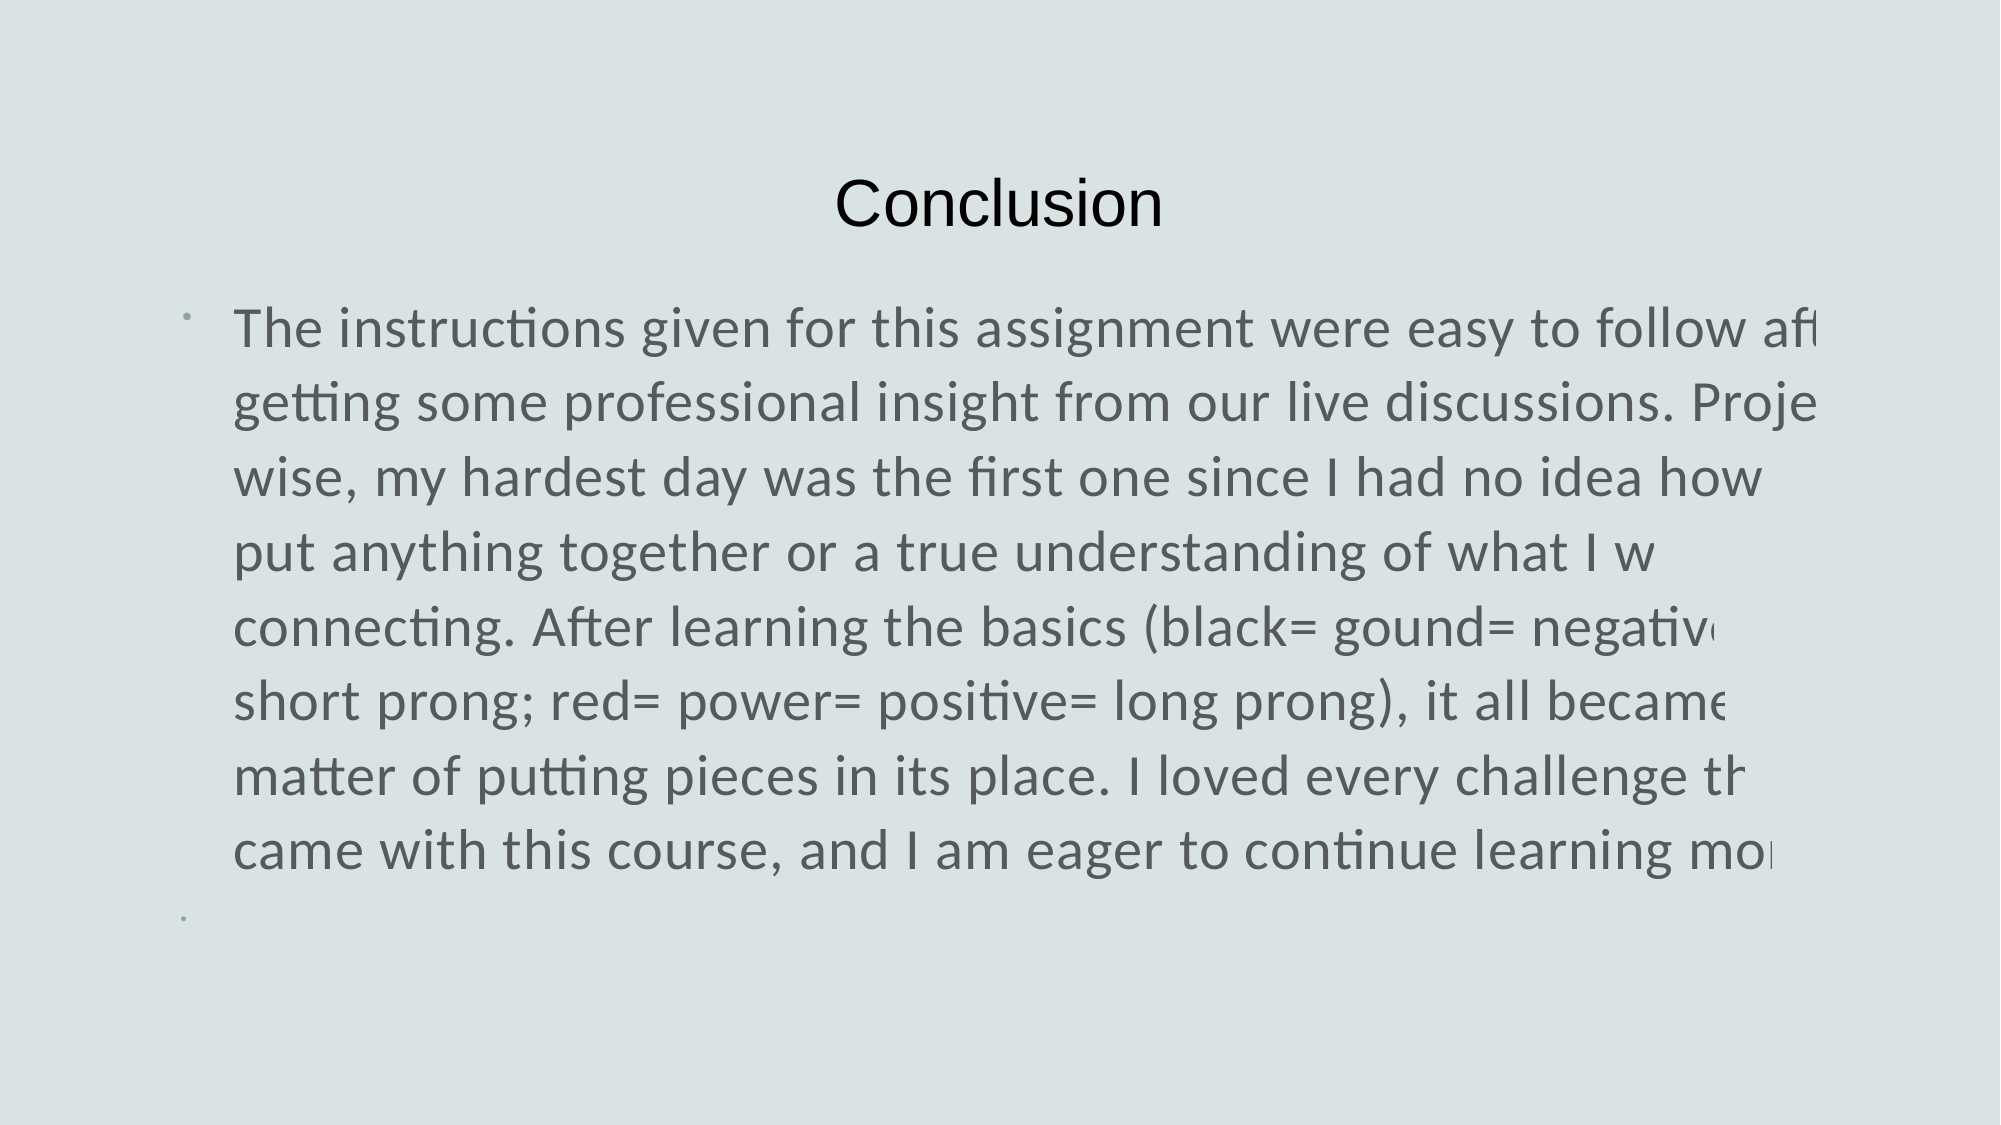

# Conclusion
The instructions given for this assignment were easy to follow after getting some professional insight from our live discussions. Project-wise, my hardest day was the first one since I had no idea how to put anything together or a true understanding of what I was connecting. After learning the basics (black= gound= negative= short prong; red= power= positive= long prong), it all became a matter of putting pieces in its place. I loved every challenge that came with this course, and I am eager to continue learning more!